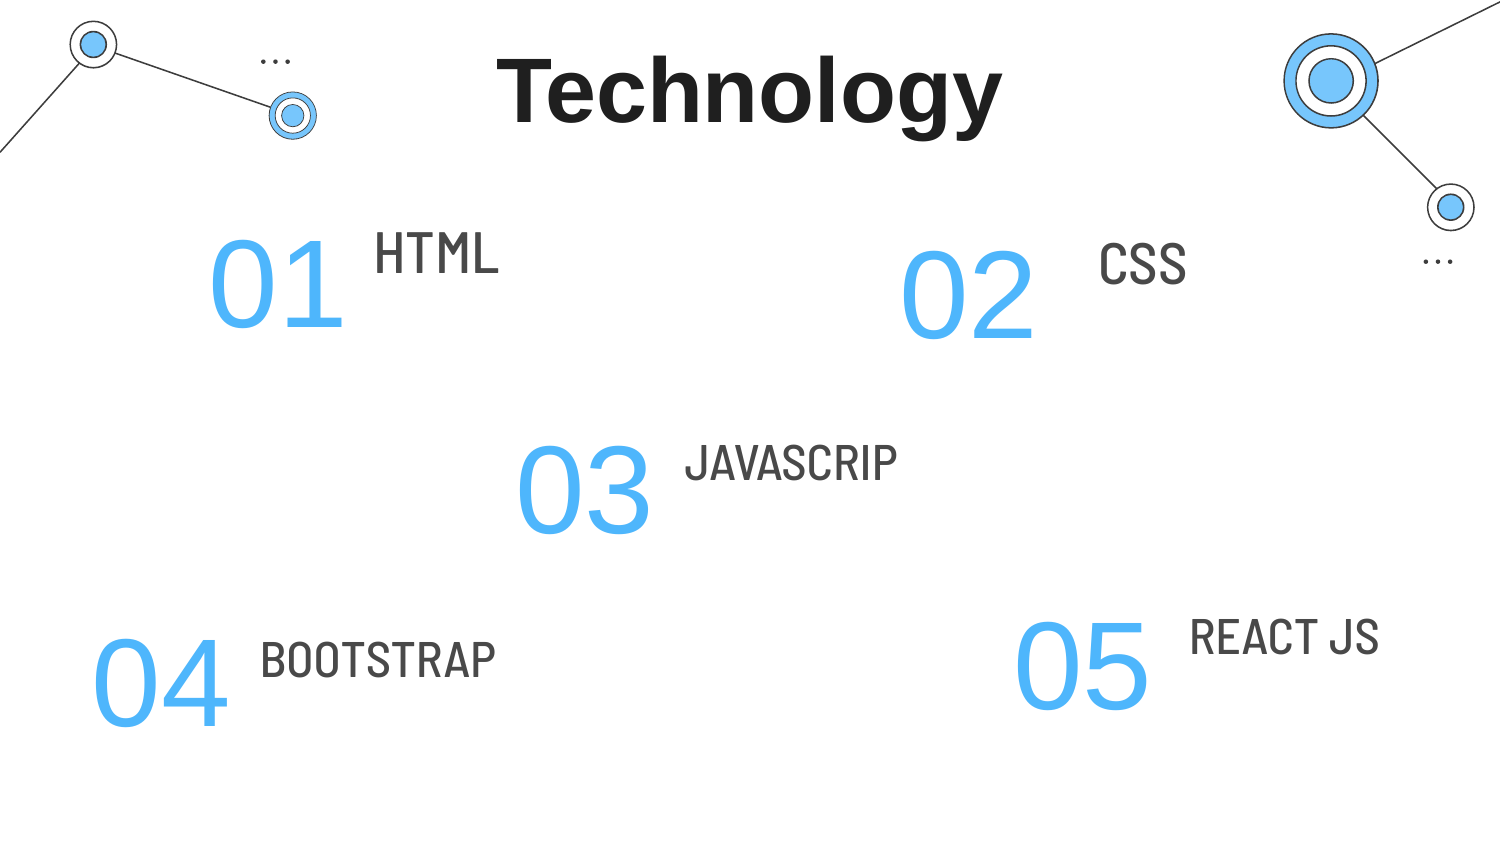

# Technology
01
HTML
02
CSS
03
JAVASCRIP
05
REACT JS
04
BOOTSTRAP